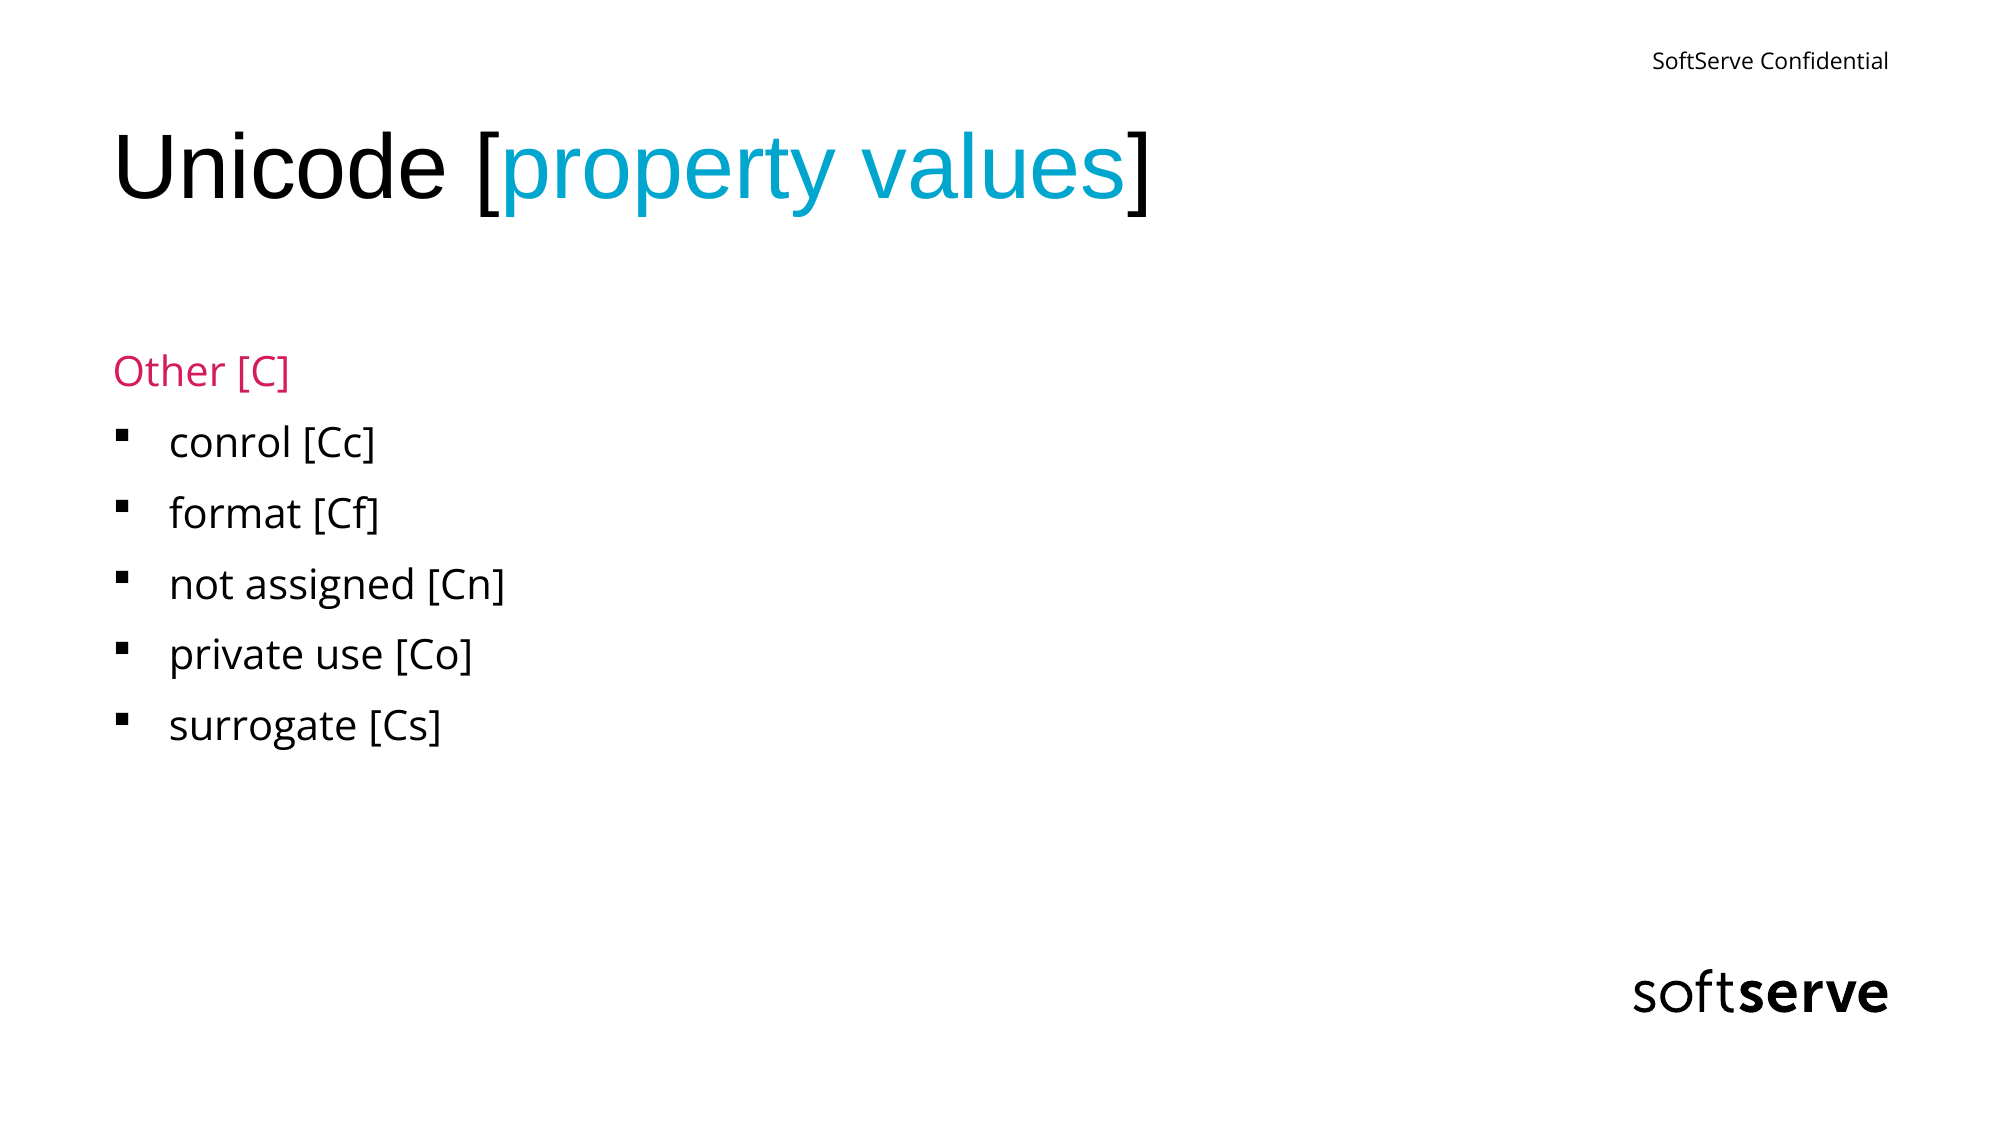

# Unicode [property values]
Other [C]
conrol [Cc]
format [Cf]
not assigned [Cn]
private use [Co]
surrogate [Cs]